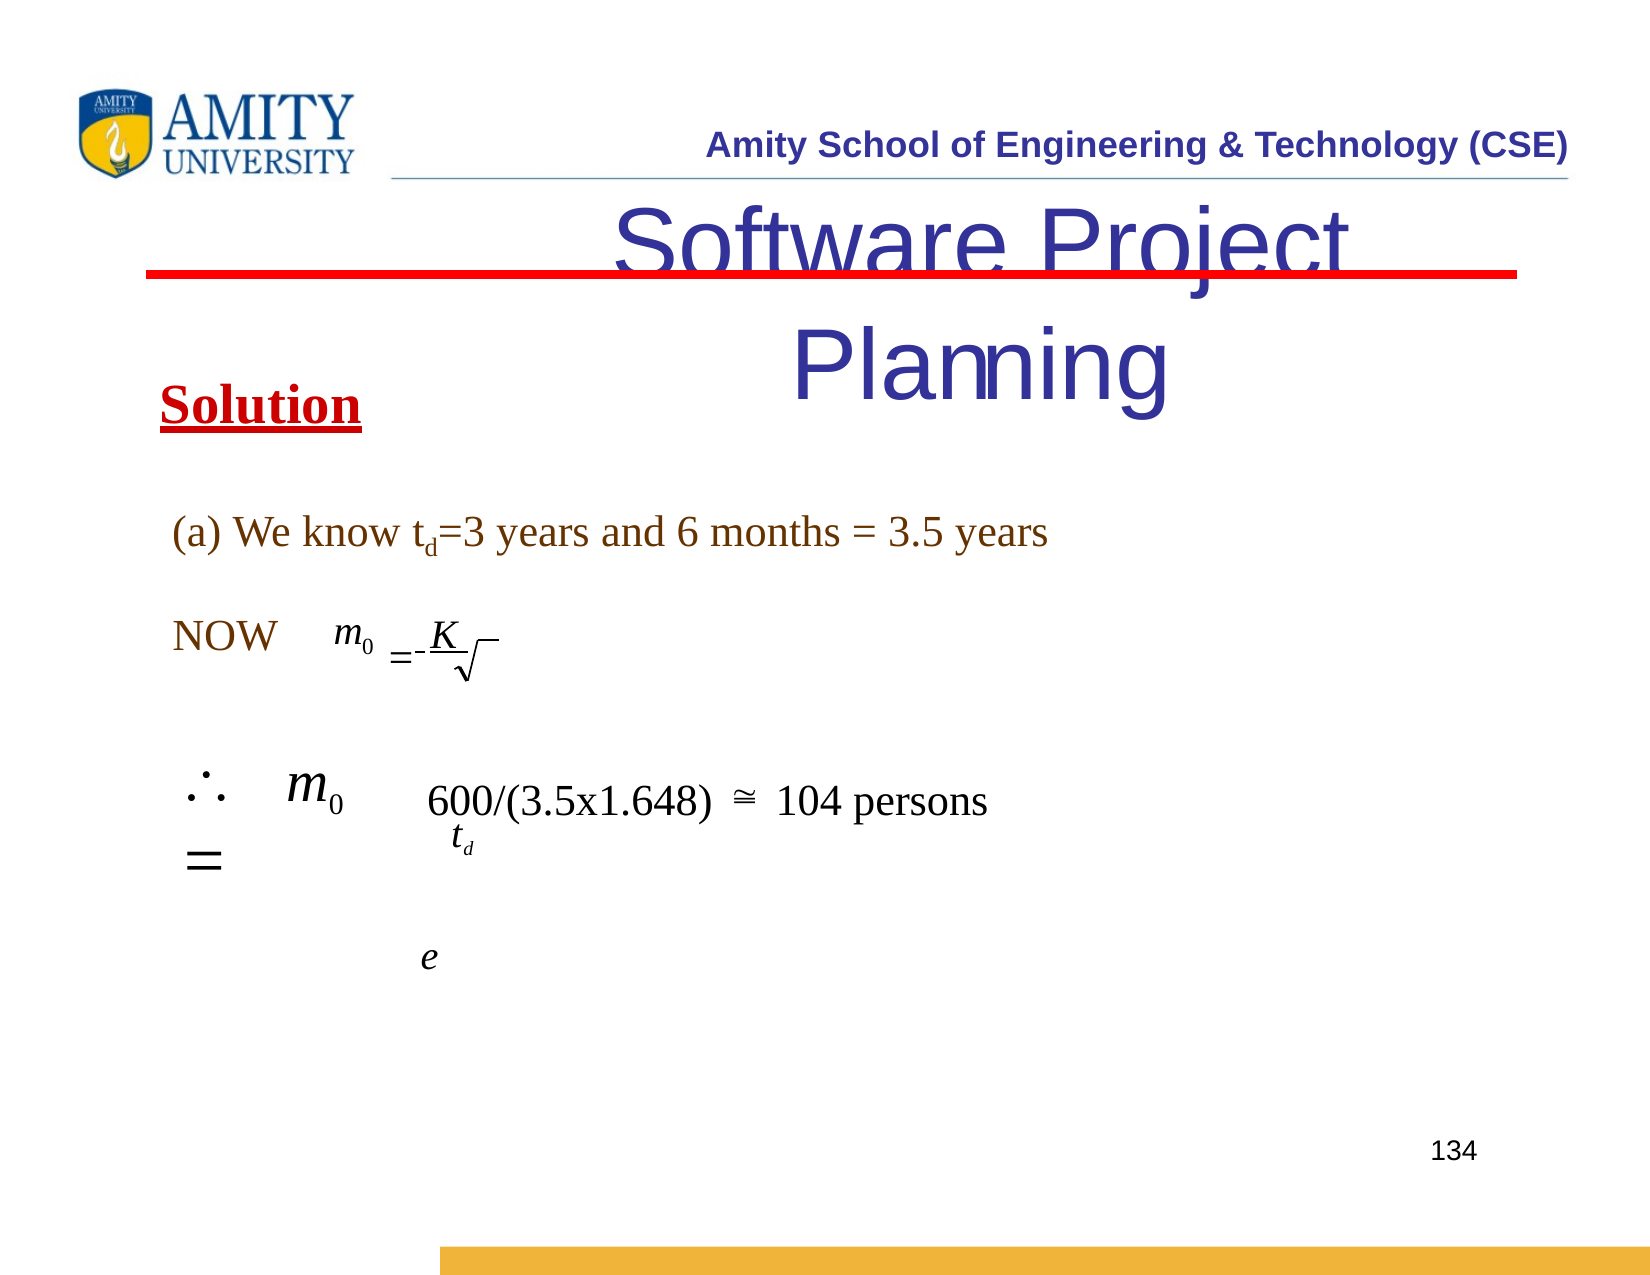

# Software Project Planning

Solution

(a) We know td=3 years and 6 months = 3.5 years
= K 		  td	e
m
NOW
0

∴	m0 =
600/(3.5x1.648) ≅ 104 persons
134
Software Engineering (3rd ed.), By K.K Aggarwal & Yogesh Singh, Copyright © New Age International Publishers, 2007